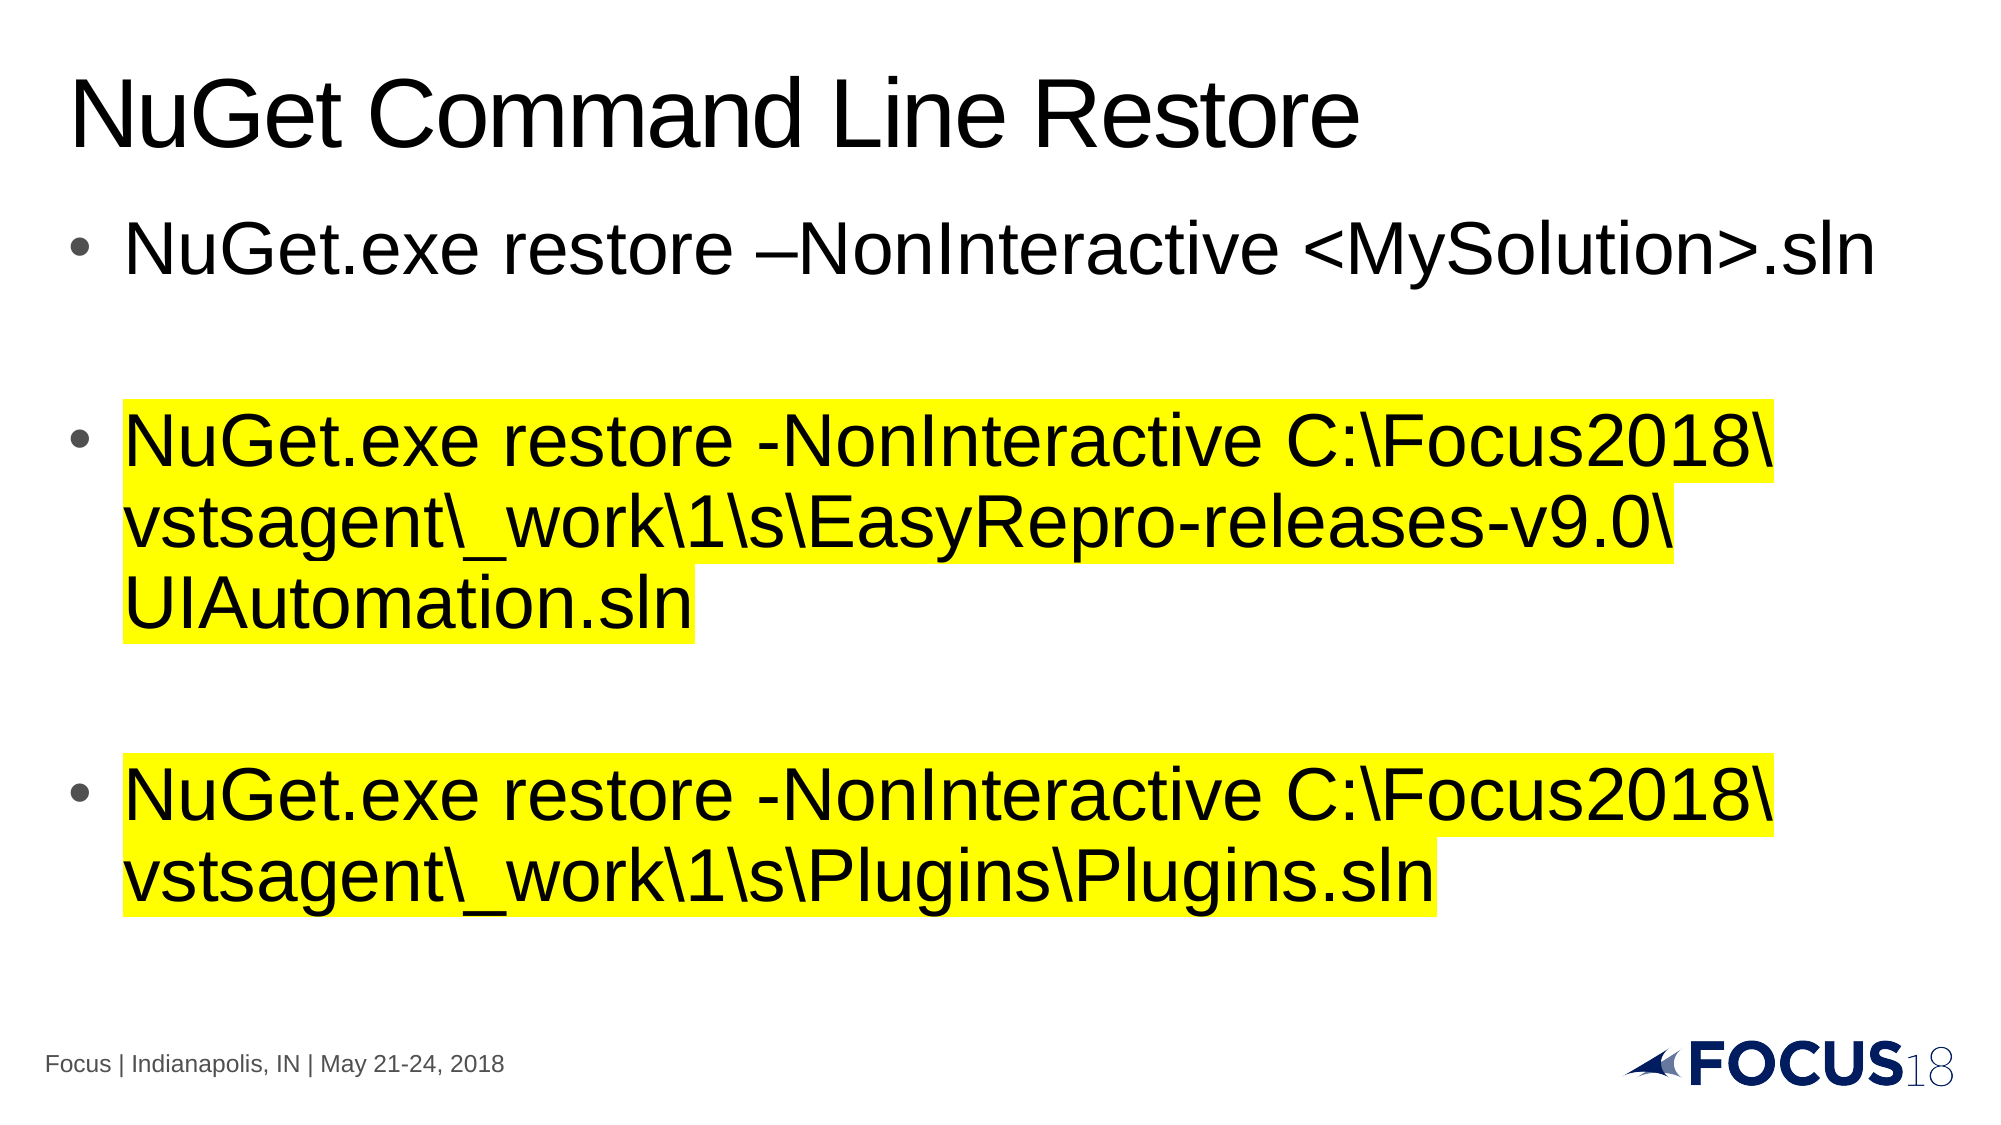

# NuGet Command Line Restore
NuGet.exe restore –NonInteractive <MySolution>.sln

NuGet.exe restore -NonInteractive C:\Focus2018\vstsagent\_work\1\s\EasyRepro-releases-v9.0\UIAutomation.sln

NuGet.exe restore -NonInteractive C:\Focus2018\vstsagent\_work\1\s\Plugins\Plugins.sln